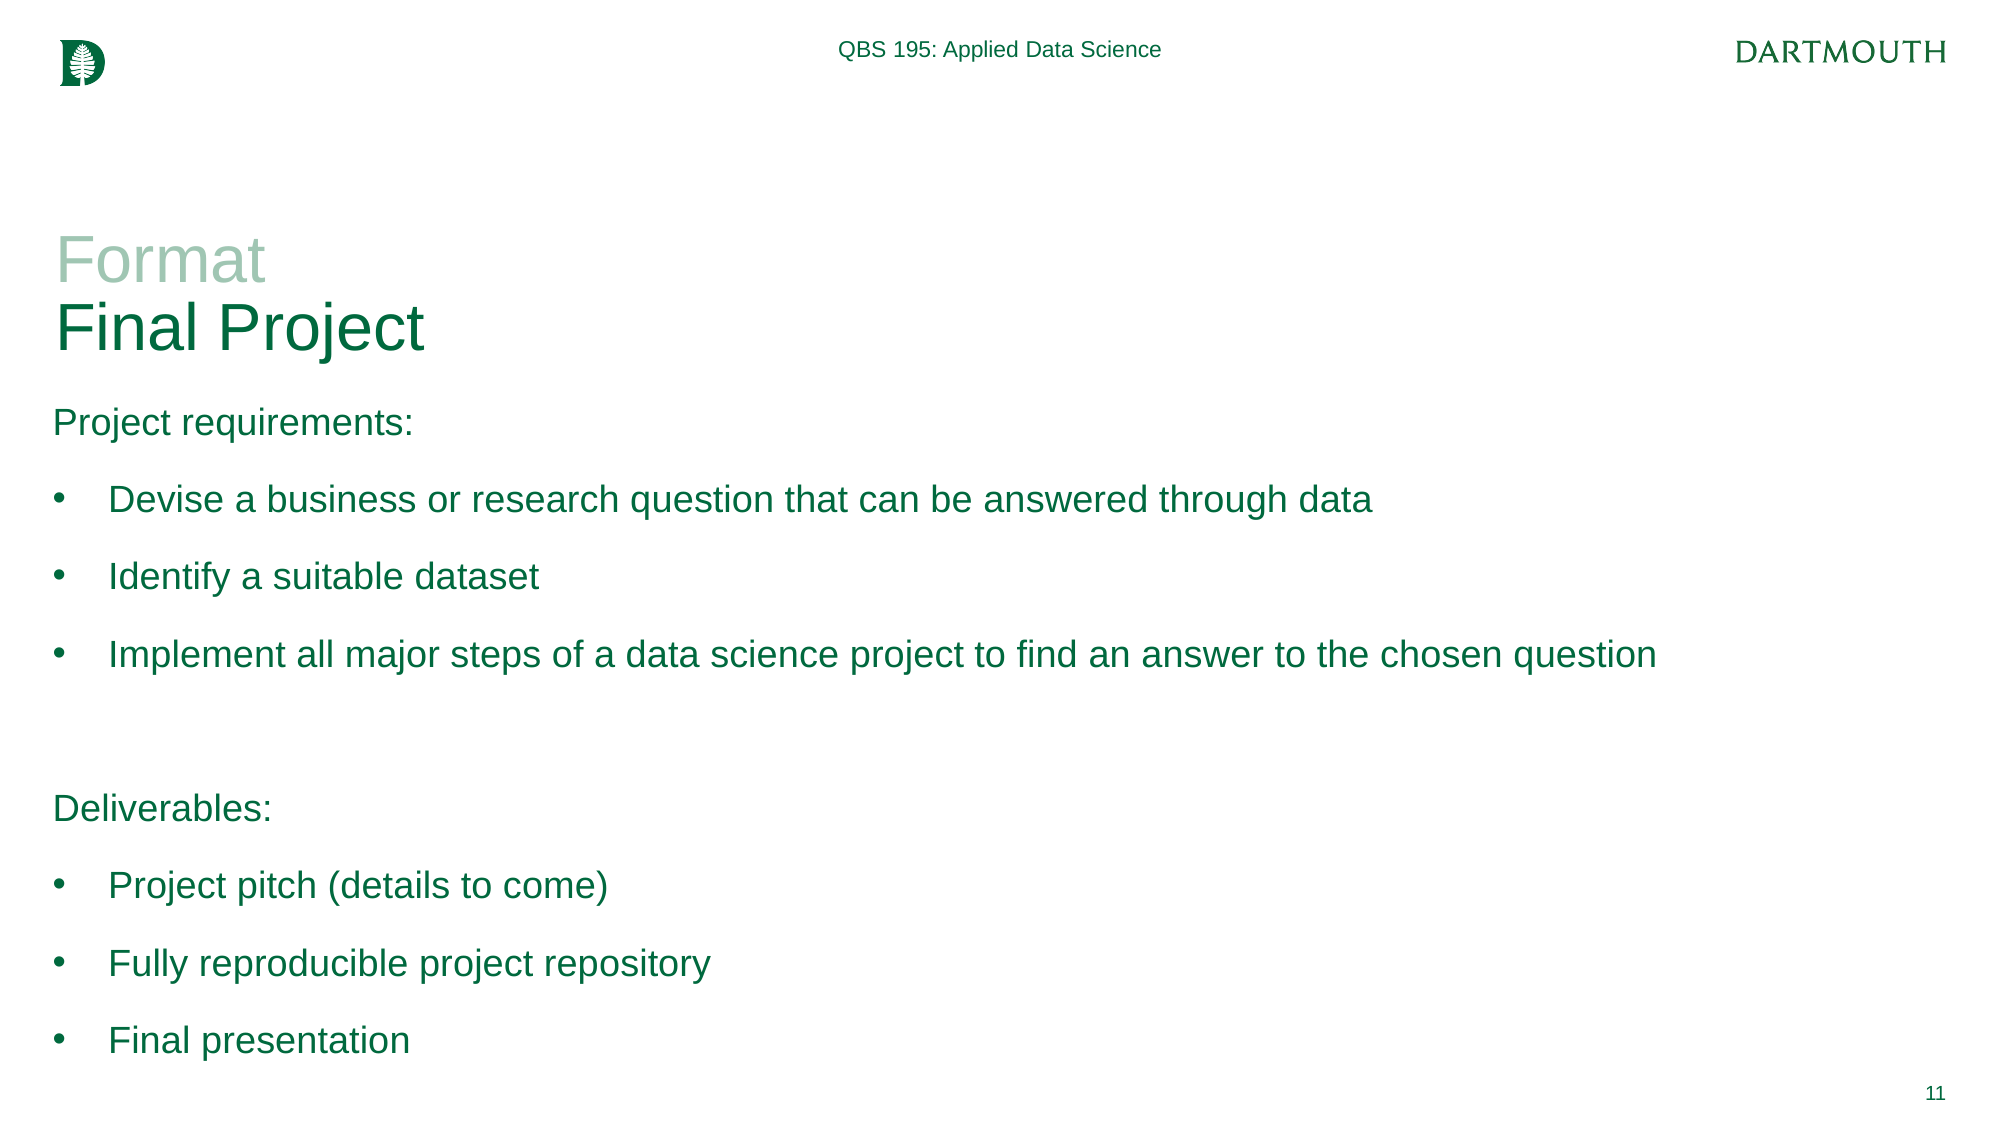

QBS 195: Applied Data Science
# Format Final Project
Project requirements:
Devise a business or research question that can be answered through data
Identify a suitable dataset
Implement all major steps of a data science project to find an answer to the chosen question

Deliverables:
Project pitch (details to come)
Fully reproducible project repository
Final presentation
11